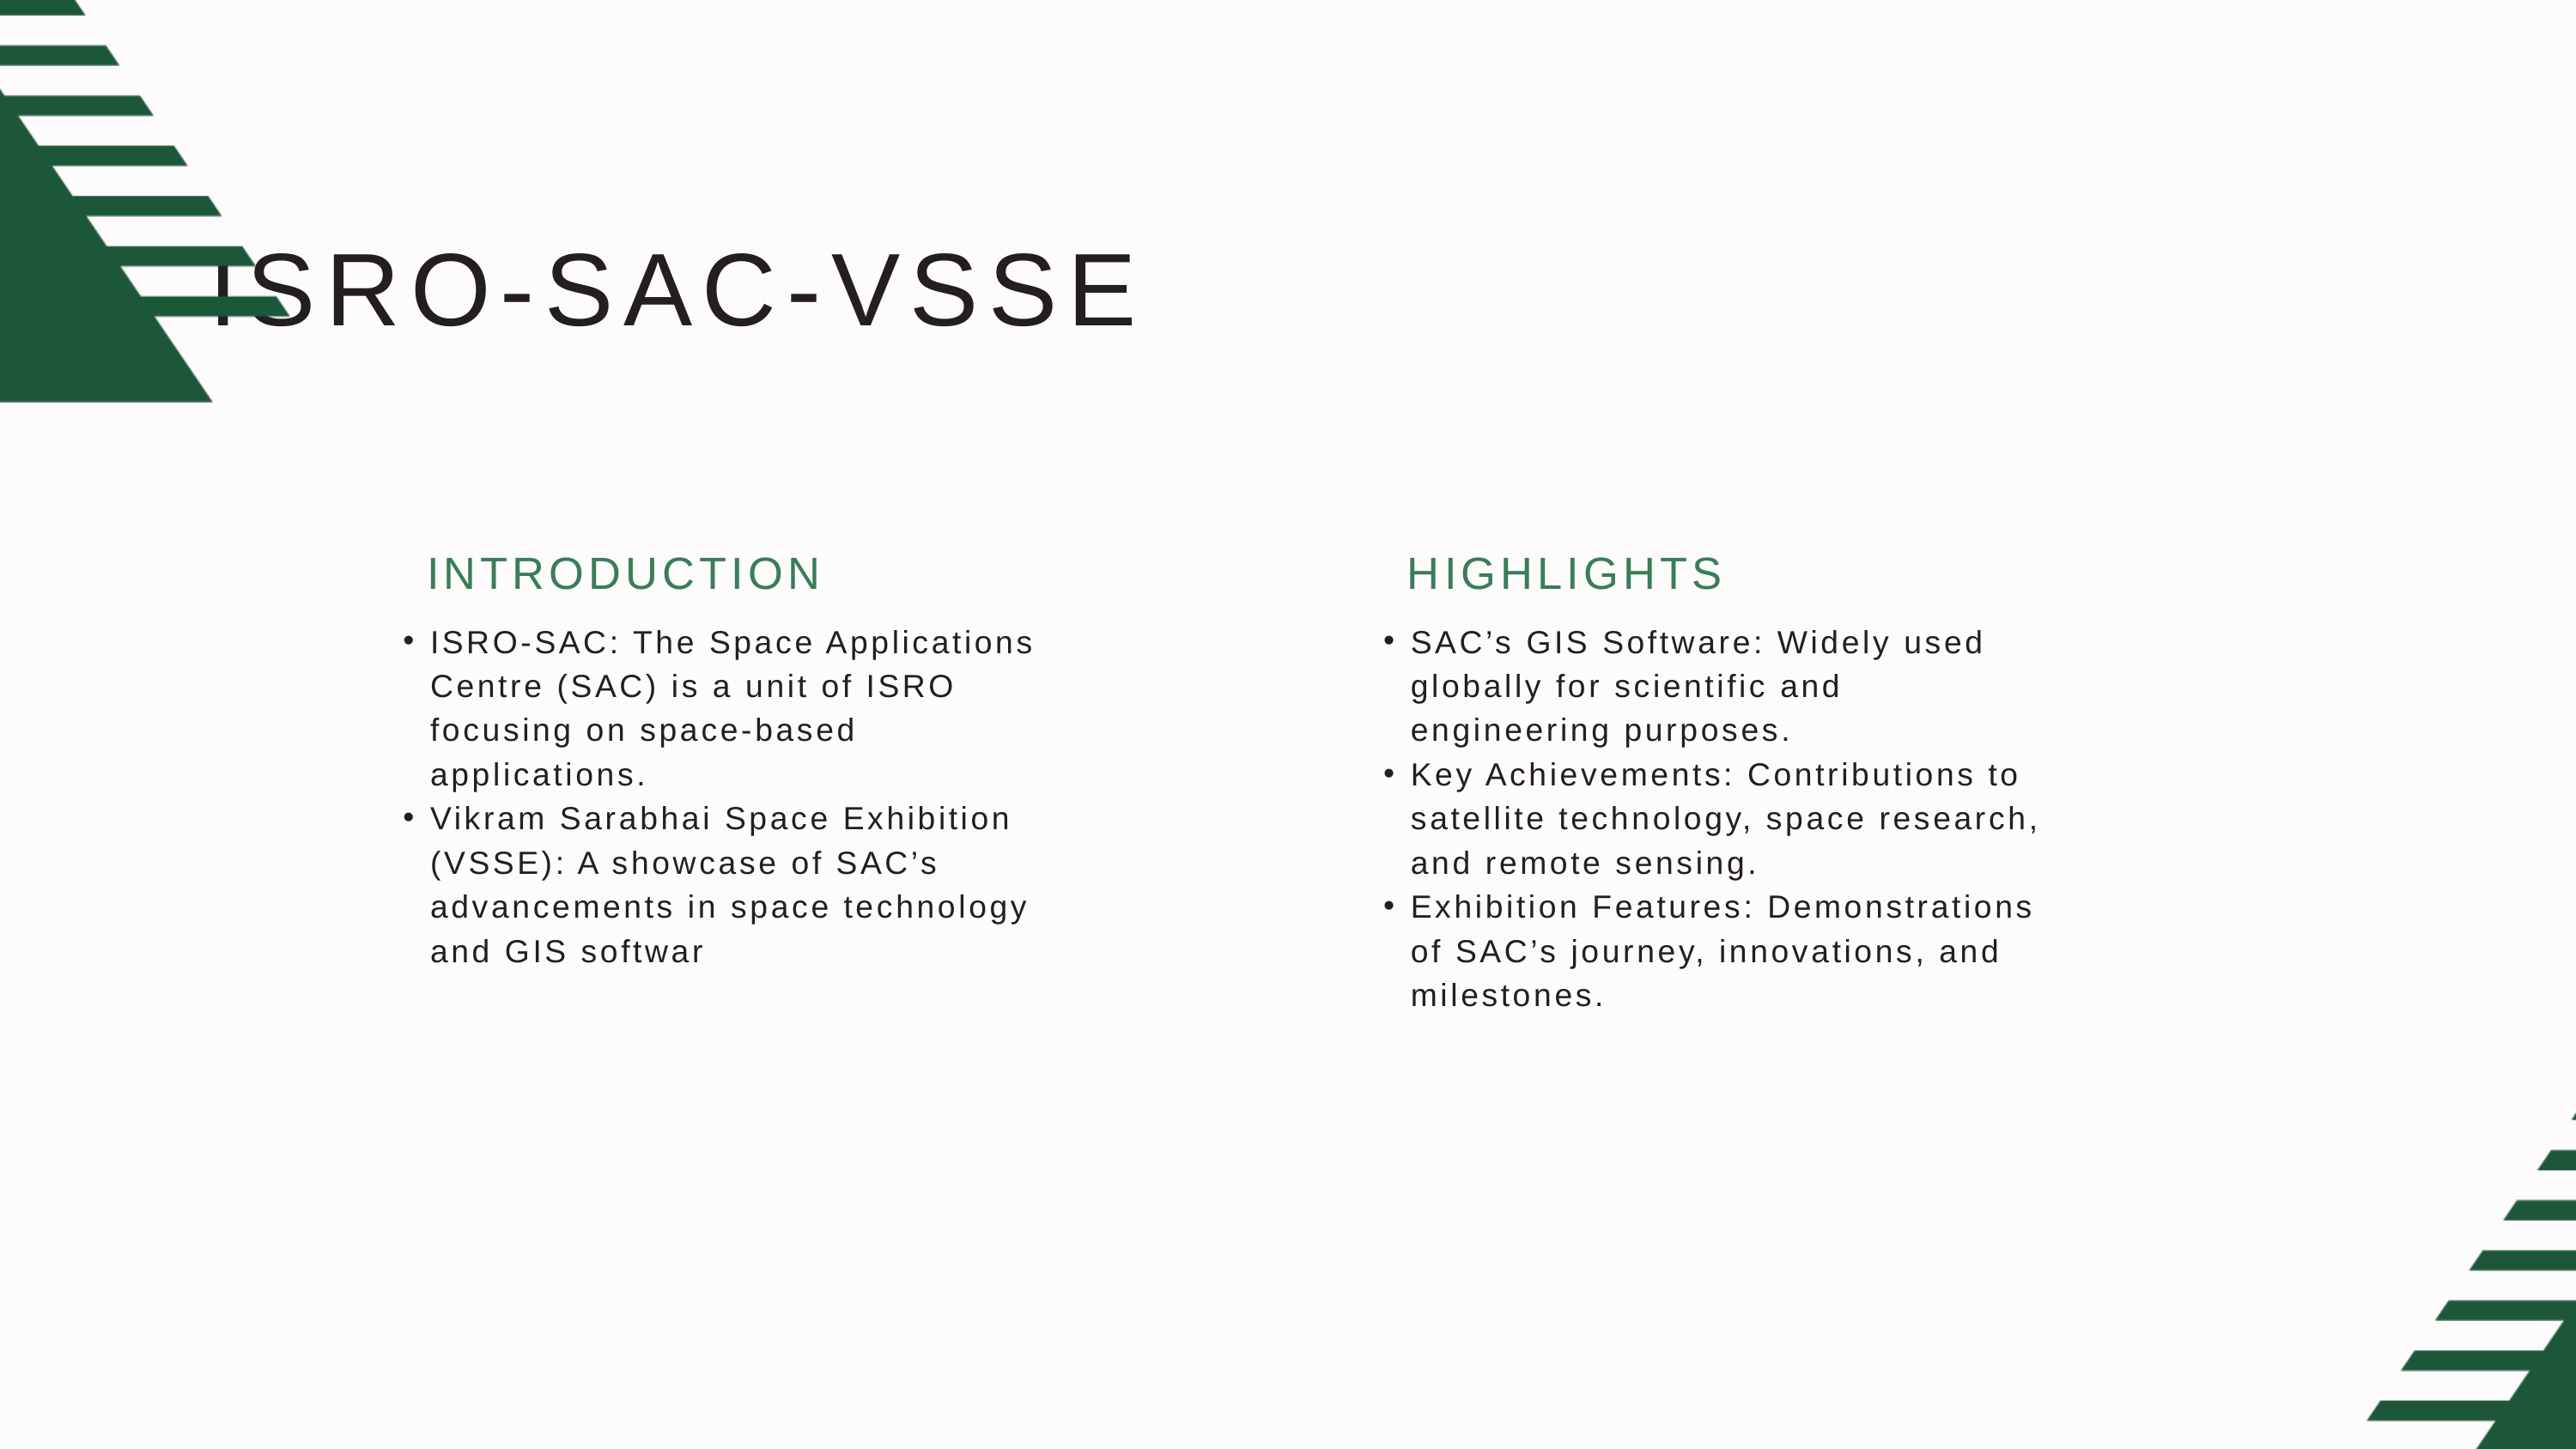

ISRO-SAC-VSSE
INTRODUCTION
HIGHLIGHTS
ISRO-SAC: The Space Applications Centre (SAC) is a unit of ISRO focusing on space-based applications.
Vikram Sarabhai Space Exhibition (VSSE): A showcase of SAC’s advancements in space technology and GIS softwar

SAC’s GIS Software: Widely used globally for scientific and engineering purposes.
Key Achievements: Contributions to satellite technology, space research, and remote sensing.
Exhibition Features: Demonstrations of SAC’s journey, innovations, and milestones.